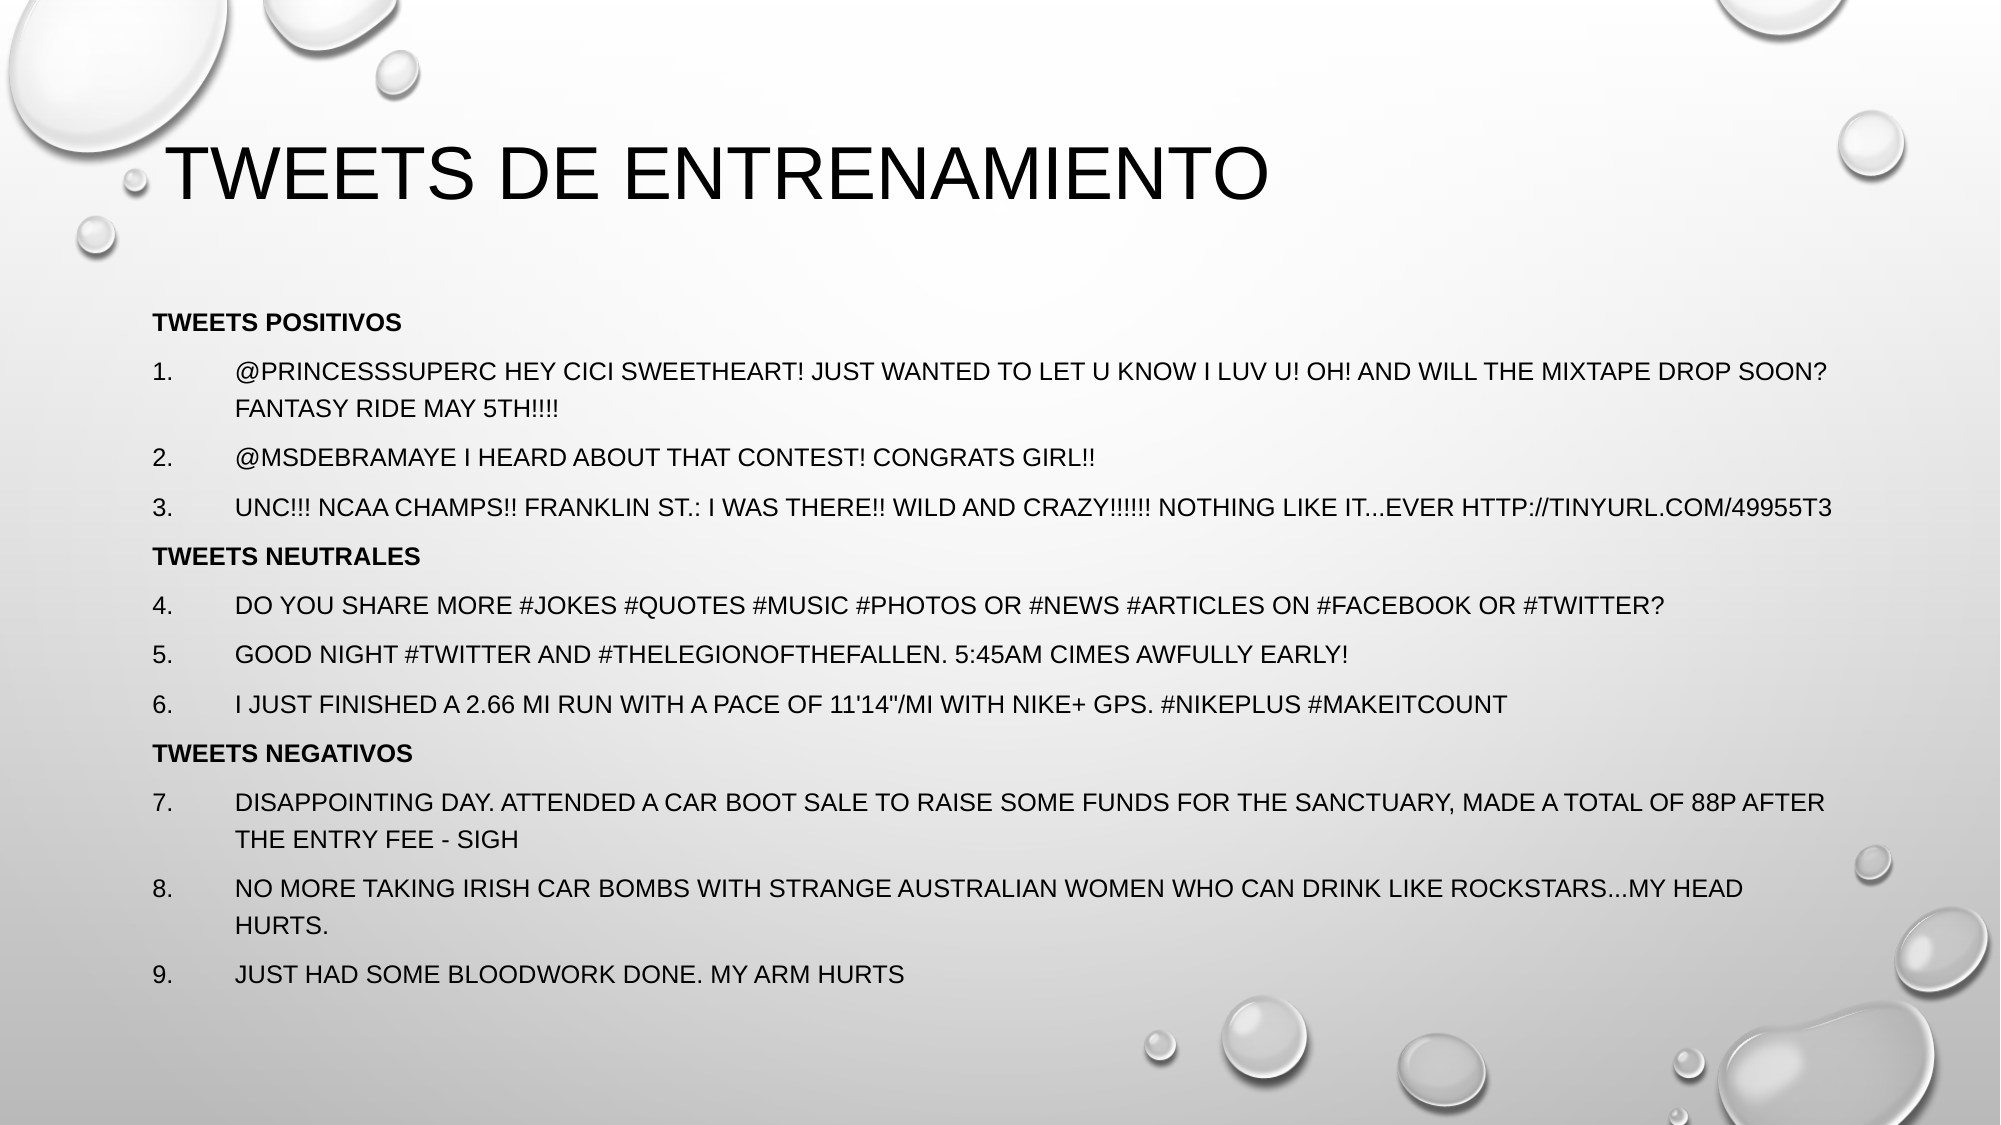

# Tweets de entrenamiento

Tweets positivos
@PrincessSuperC Hey Cici sweetheart! Just wanted to let u know I luv u! OH! and will the mixtape drop soon? FANTASY RIDE MAY 5TH!!!!
@Msdebramaye I heard about that contest! Congrats girl!!
UNC!!! NCAA Champs!! Franklin St.: I WAS THERE!! WILD AND CRAZY!!!!!! Nothing like it...EVER http://tinyurl.com/49955t3
Tweets neutrales
Do you Share More #jokes #quotes #music #photos or #news #articles on #Facebook or #Twitter?
Good night #Twitter and #TheLegionoftheFallen. 5:45am cimes awfully early!
I just finished a 2.66 mi run with a pace of 11'14"/mi with Nike+ GPS. #nikeplus #makeitcount
Tweets negativos
Disappointing day. Attended a car boot sale to raise some funds for the sanctuary, made a total of 88p after the entry fee - sigh
no more taking Irish car bombs with strange Australian women who can drink like rockstars...my head hurts.
Just had some bloodwork done. My arm hurts